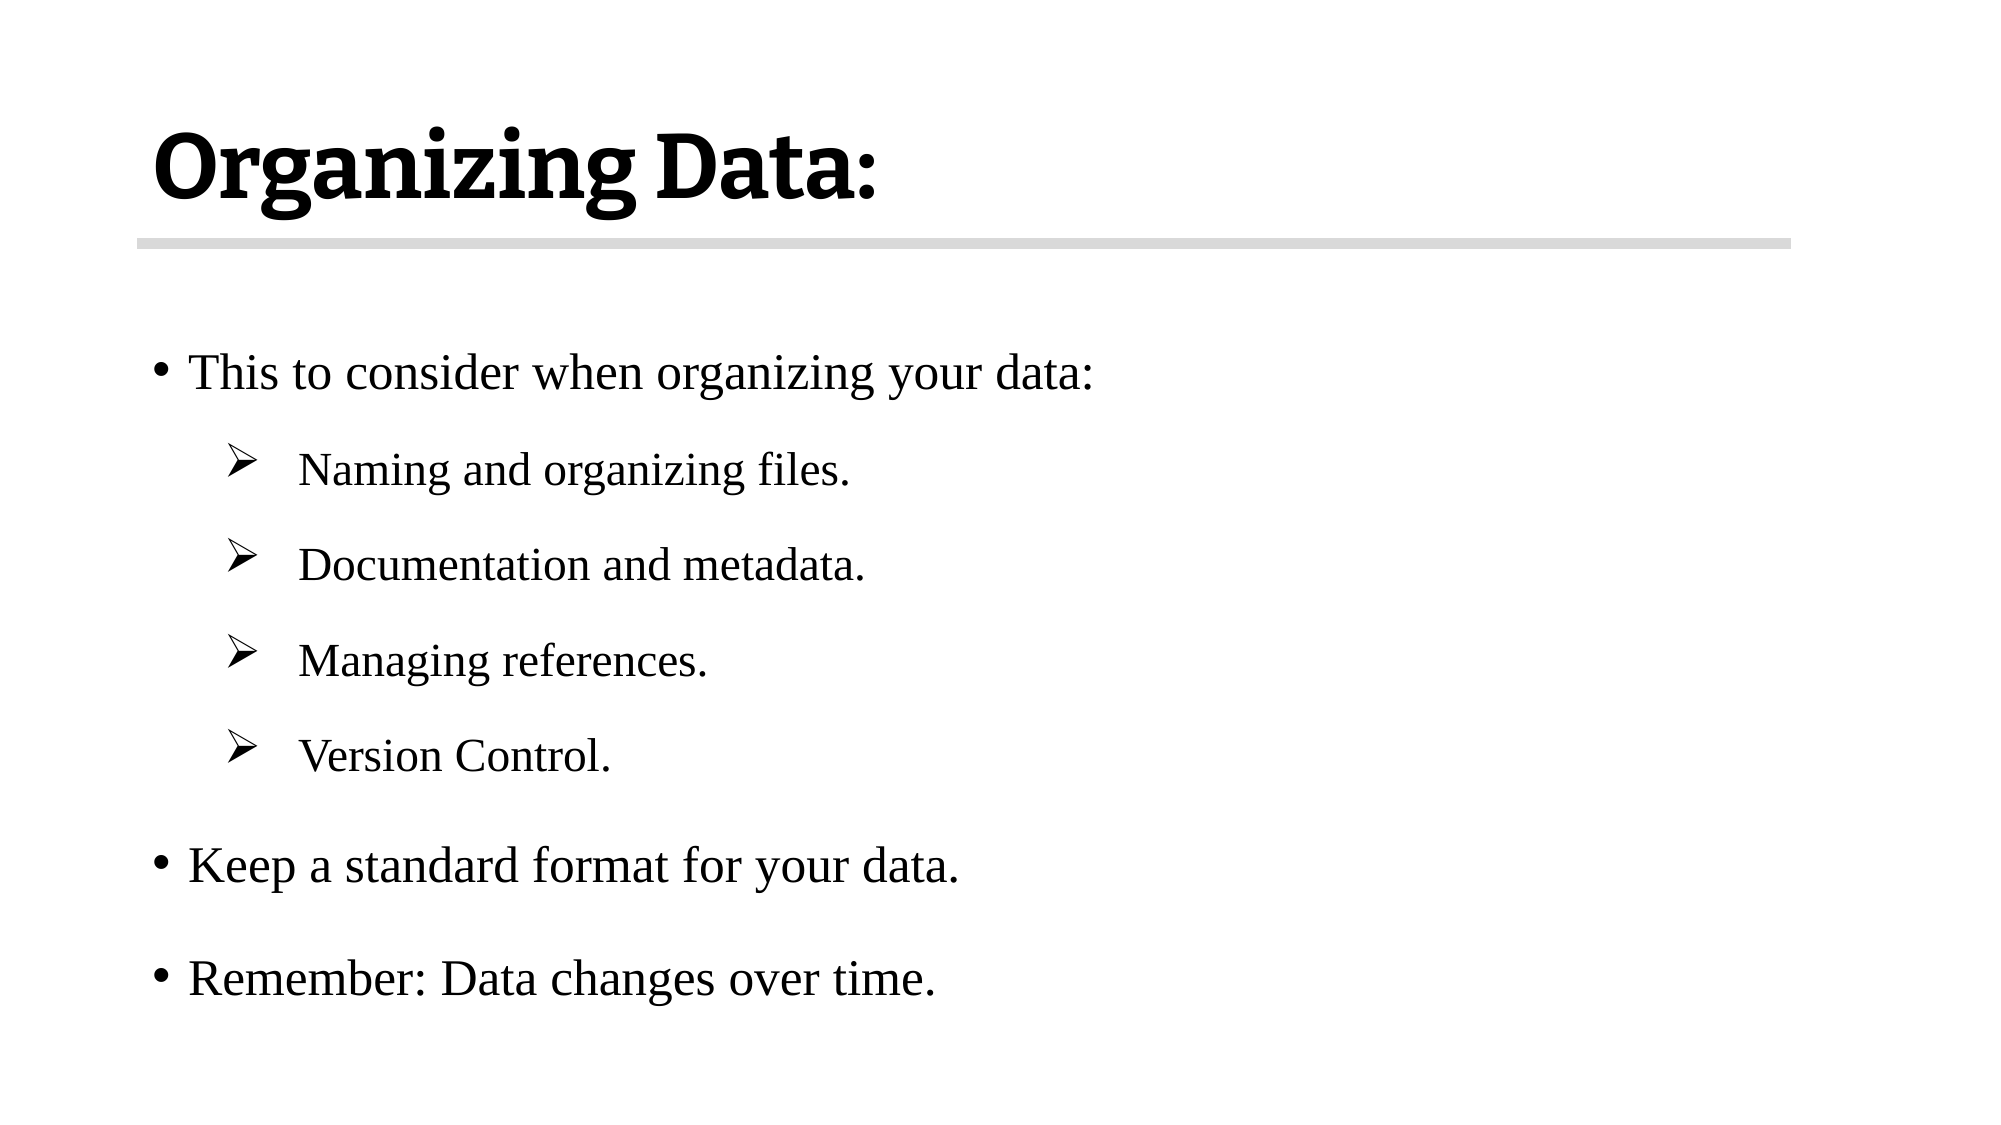

# Organizing Data:
This to consider when organizing your data:
Naming and organizing files.
Documentation and metadata.
Managing references.
Version Control.
Keep a standard format for your data.
Remember: Data changes over time.